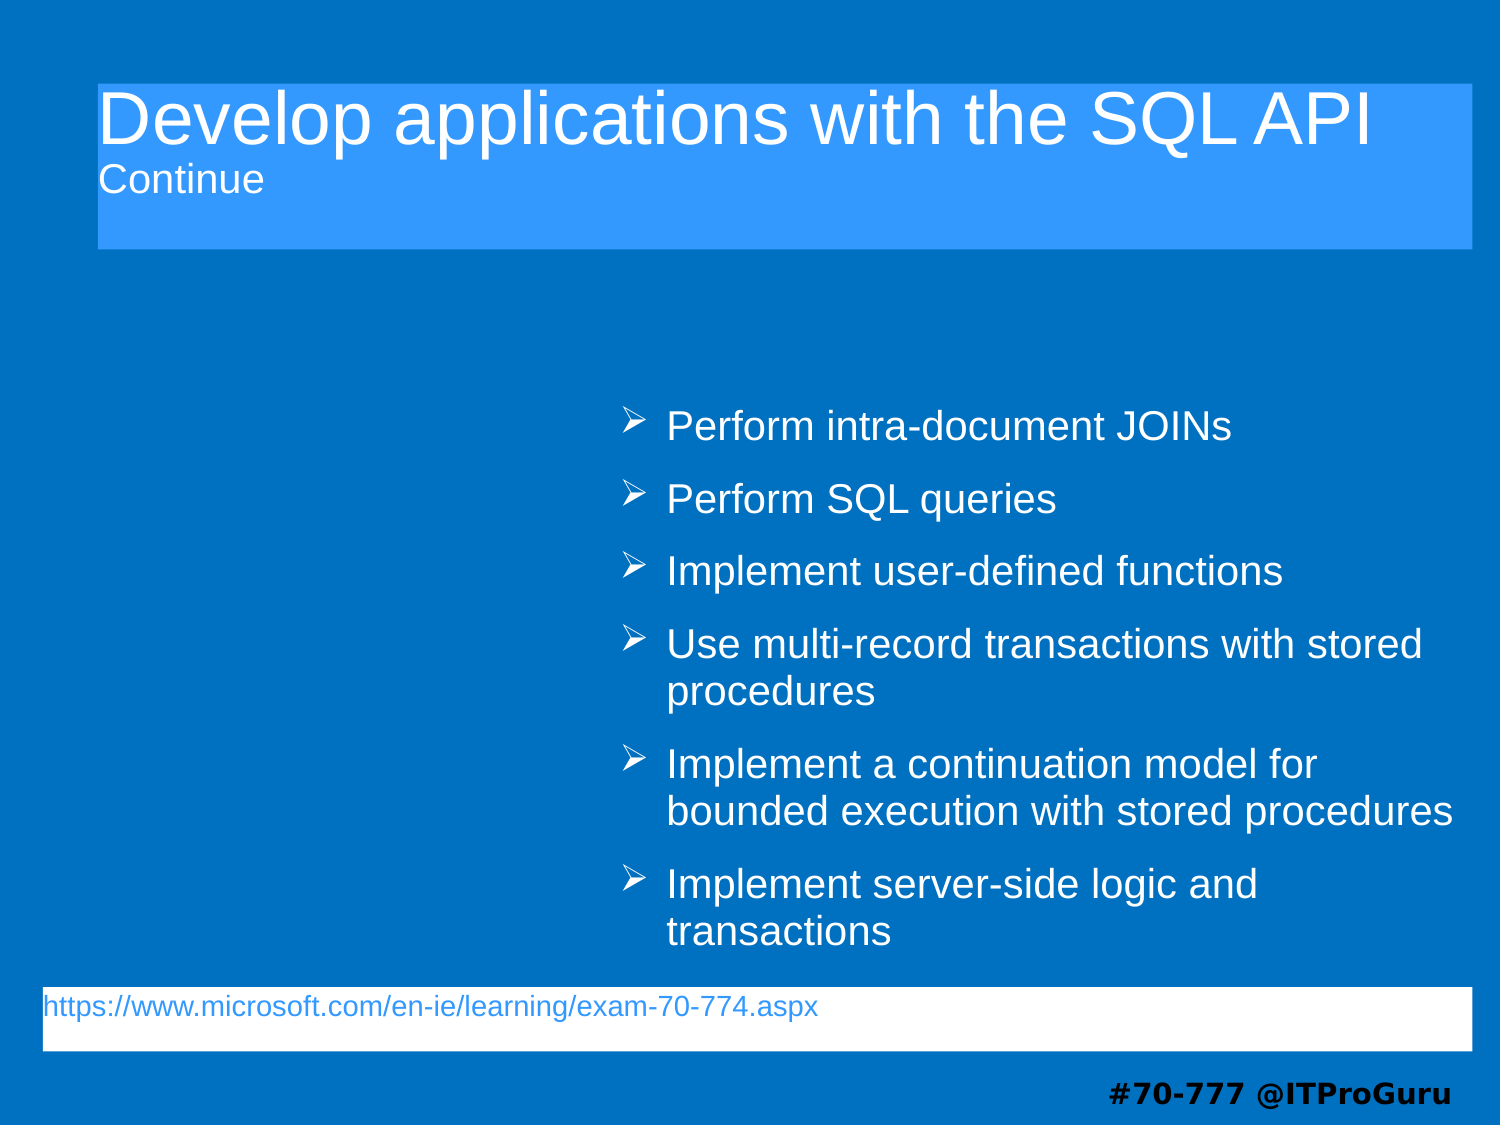

# Develop applications with the SQL API Continue
Perform intra-document JOINs
Perform SQL queries
Implement user-defined functions
Use multi-record transactions with stored procedures
Implement a continuation model for bounded execution with stored procedures
Implement server-side logic and transactions

https://www.microsoft.com/en-ie/learning/exam-70-774.aspx